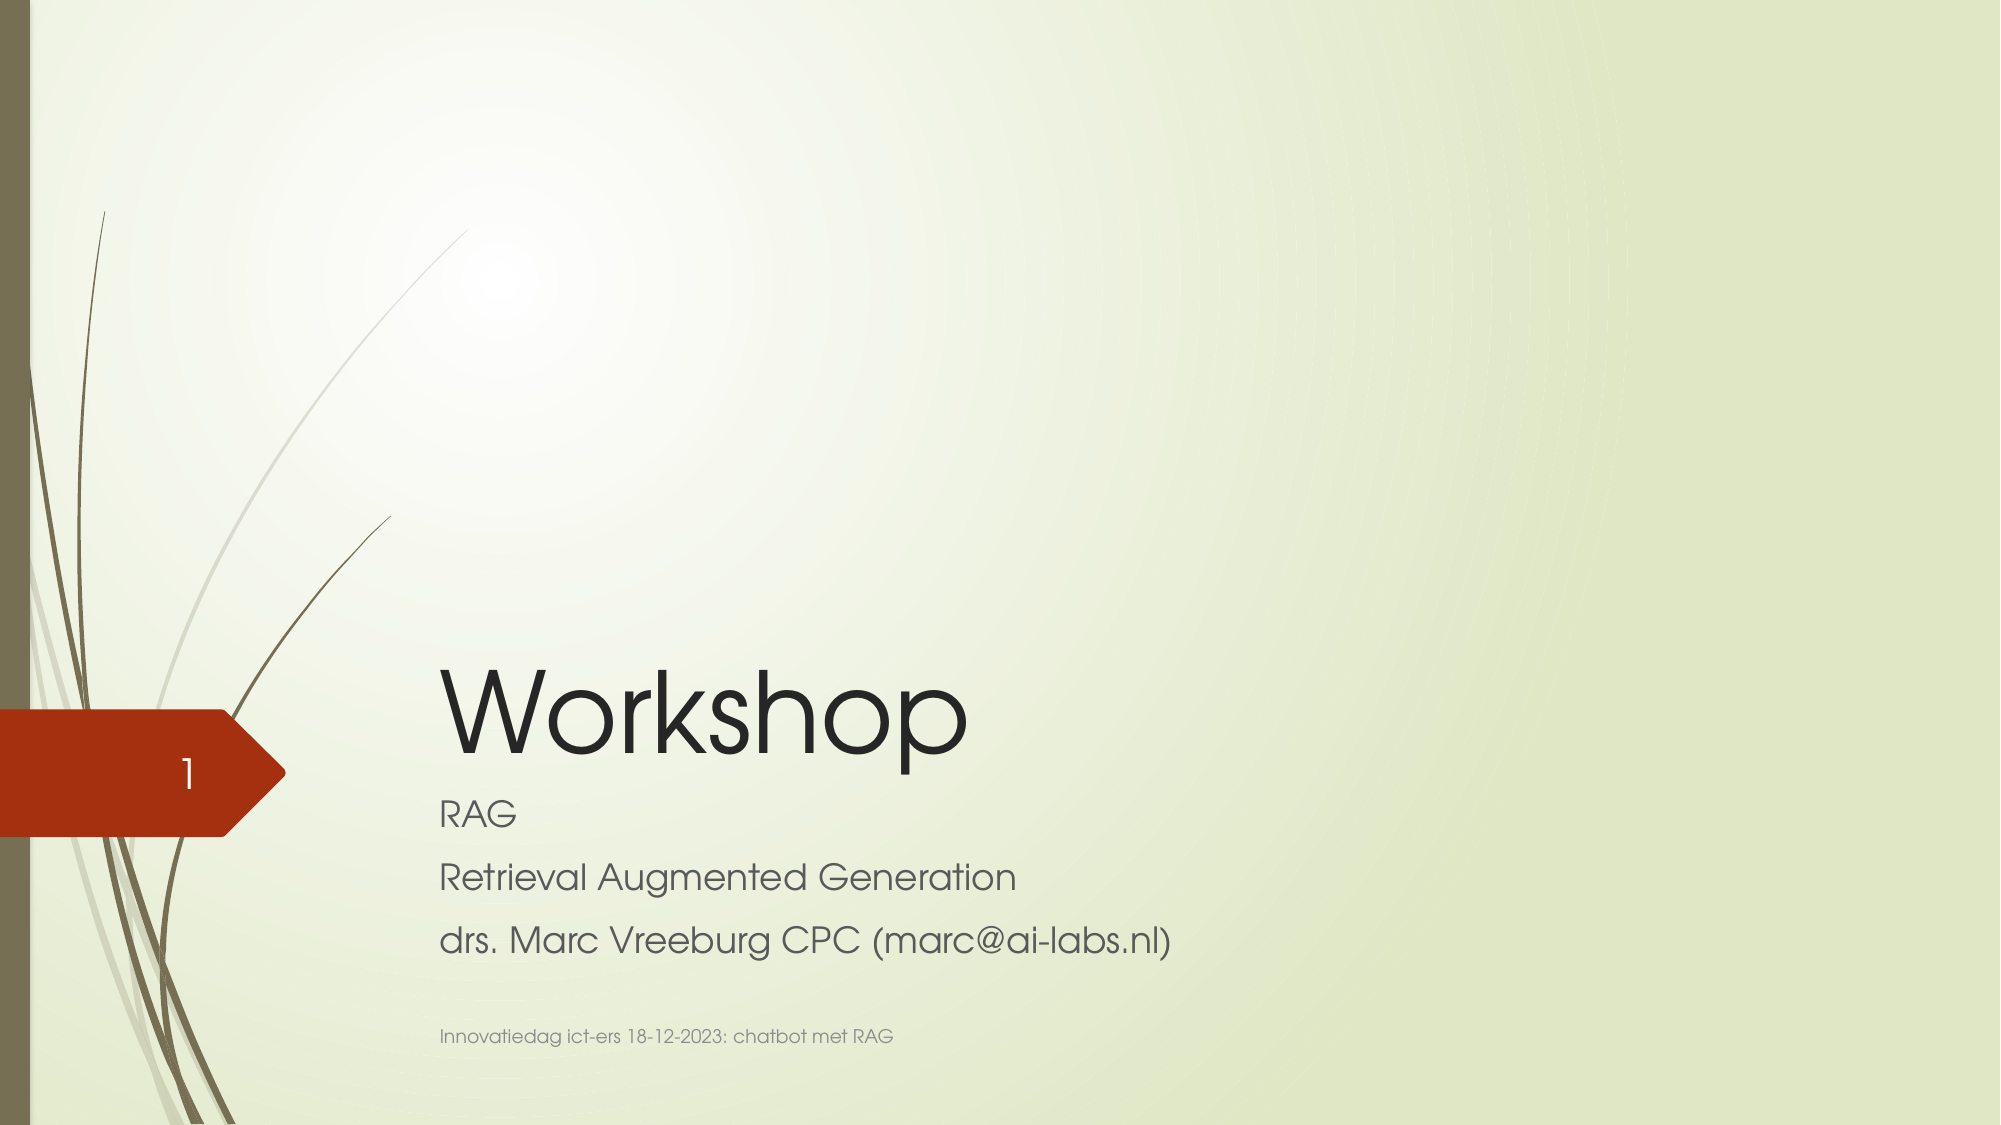

# Workshop
1
RAG
Retrieval Augmented Generation
drs. Marc Vreeburg CPC (marc@ai-labs.nl)
Innovatiedag ict-ers 18-12-2023: chatbot met RAG